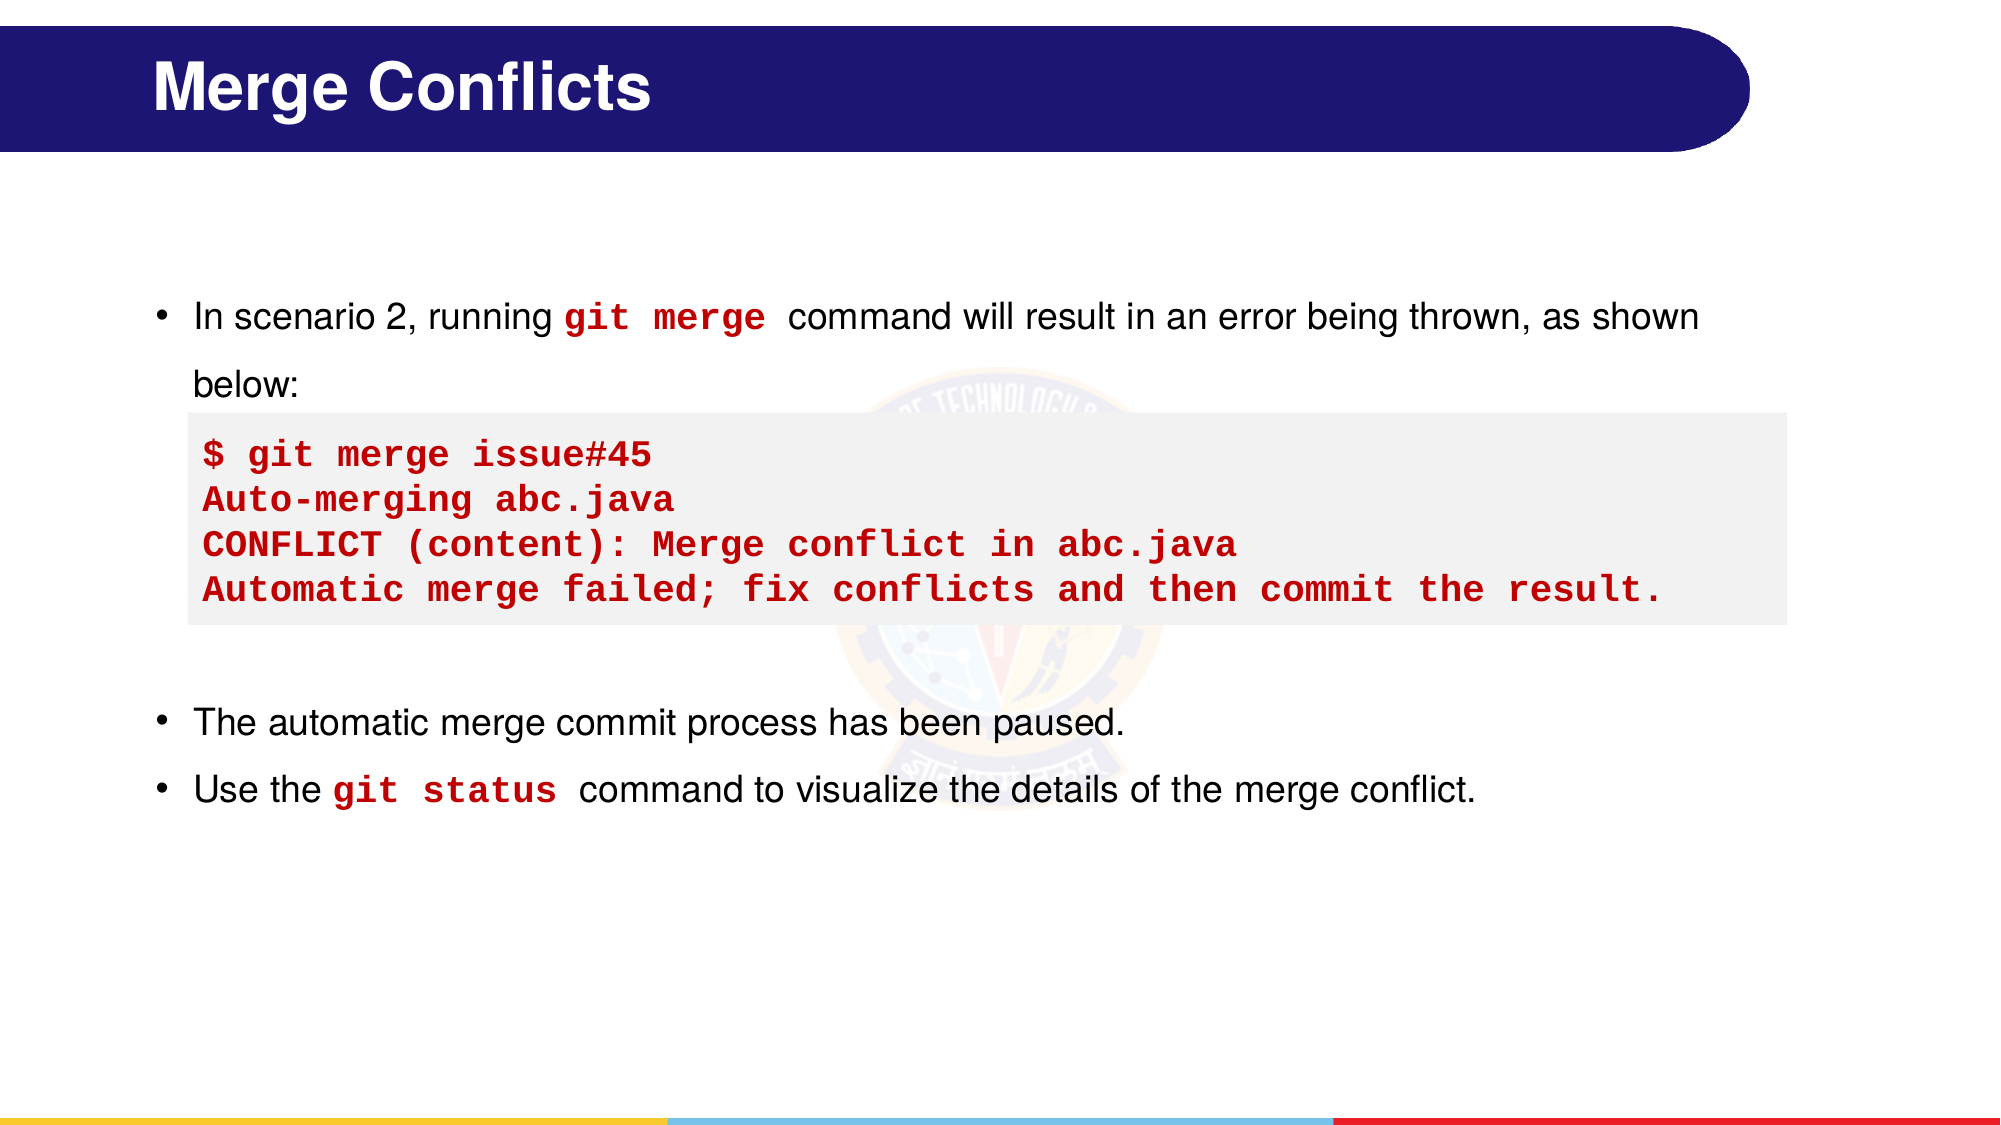

# Merge Conflicts

In scenario 2, running git merge command will result in an error being thrown, as shown below:

The automatic merge commit process has been paused.
Use the git status command to visualize the details of the merge conflict.

$ git merge issue#45
Auto-merging abc.java
CONFLICT (content): Merge conflict in abc.java
Automatic merge failed; fix conflicts and then commit the result.